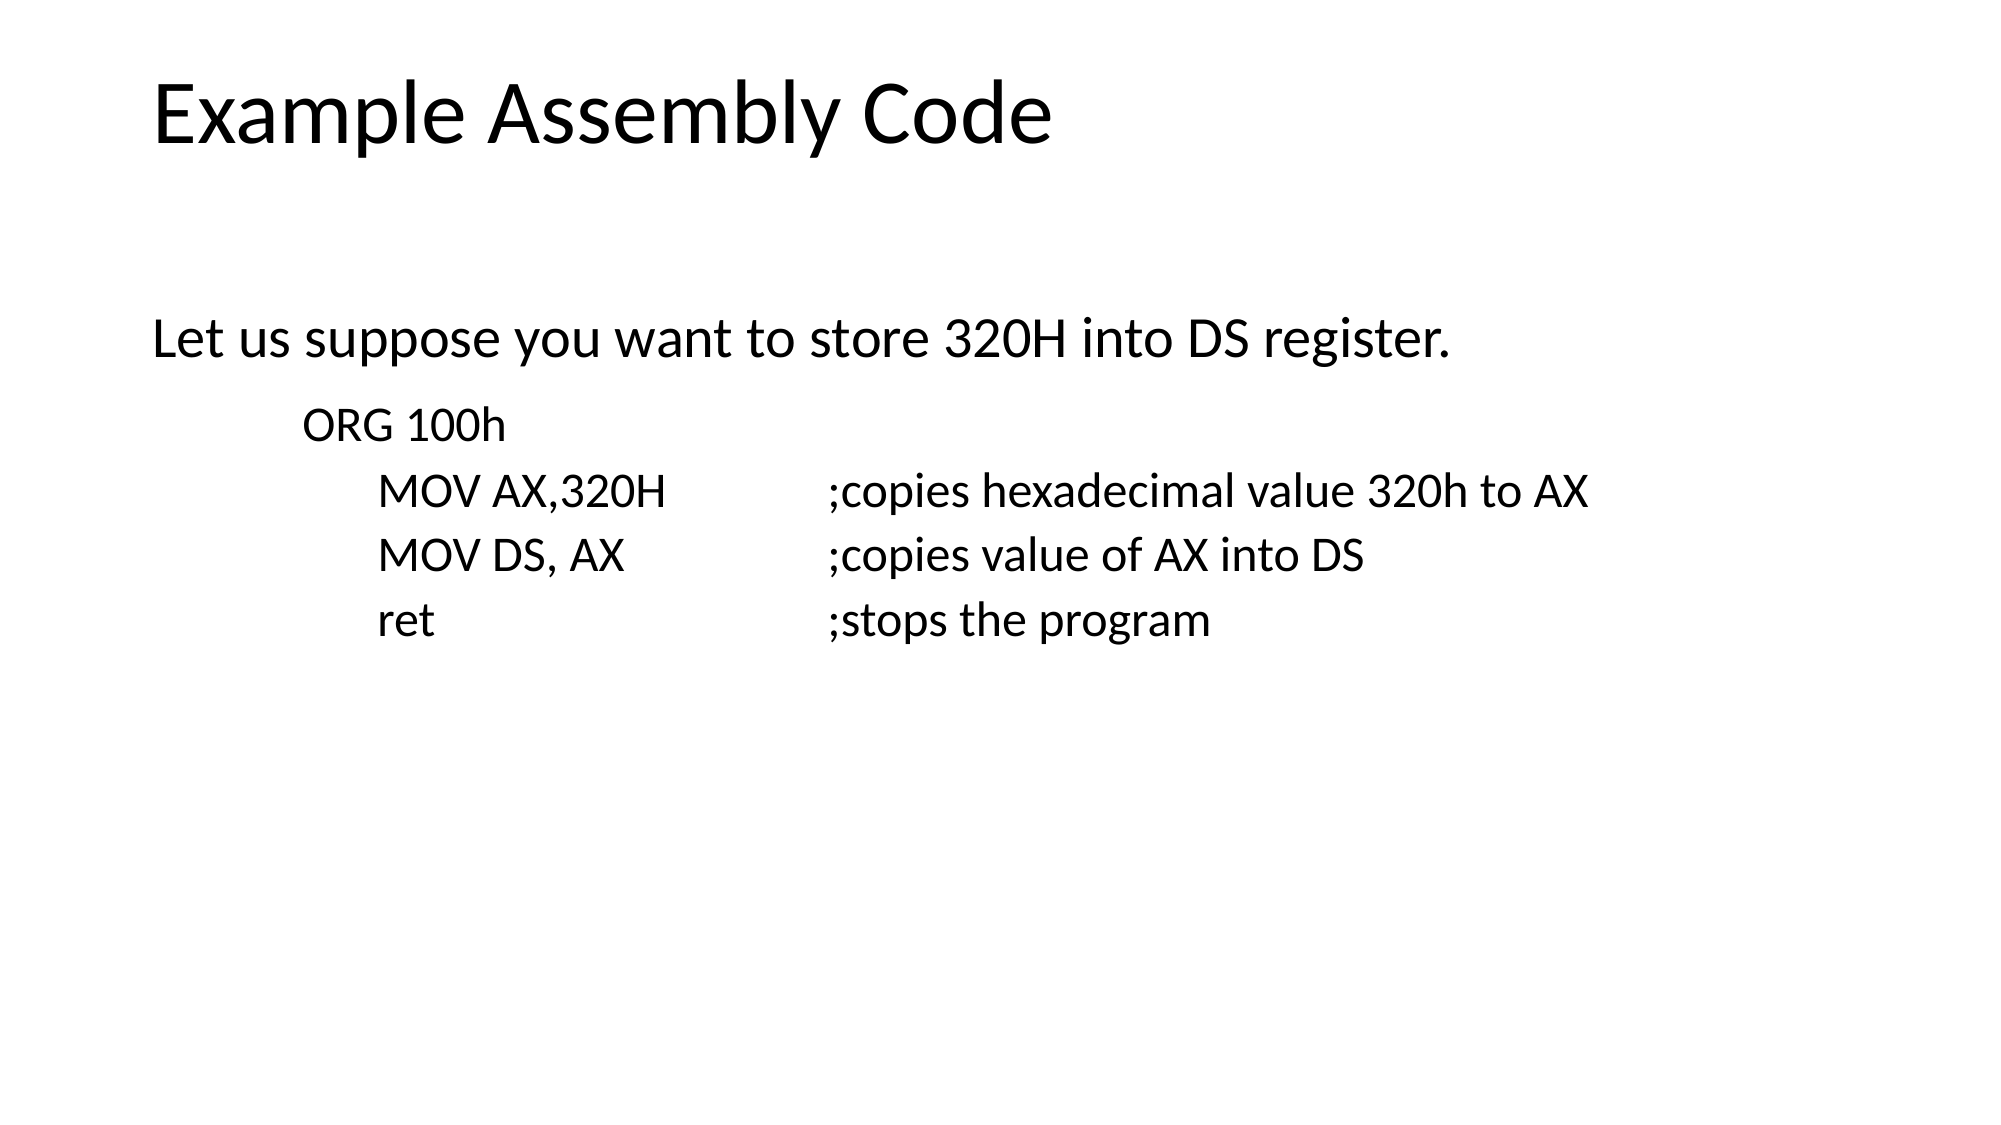

# Example Assembly Code
Let us suppose you want to store 320H into DS register.
	ORG 100h
	MOV AX,320H 	;copies hexadecimal value 320h to AX
	MOV DS, AX	 	;copies value of AX into DS
	ret 			;stops the program